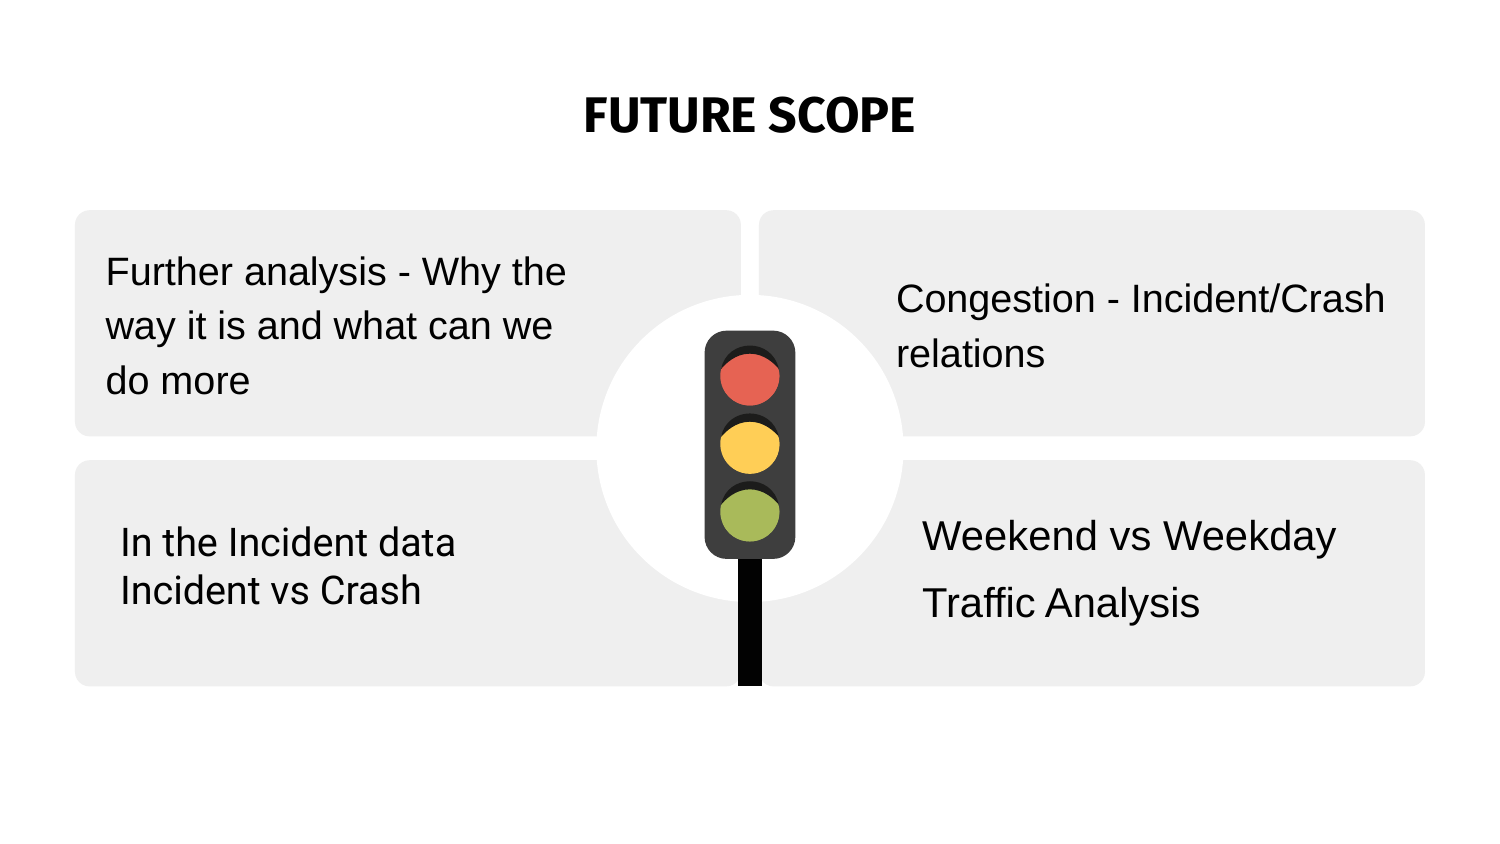

# FUTURE SCOPE

Further analysis - Why the way it is and what can we do more
Congestion - Incident/Crash relations

Weekend vs Weekday Traffic Analysis
In the Incident data Incident vs Crash